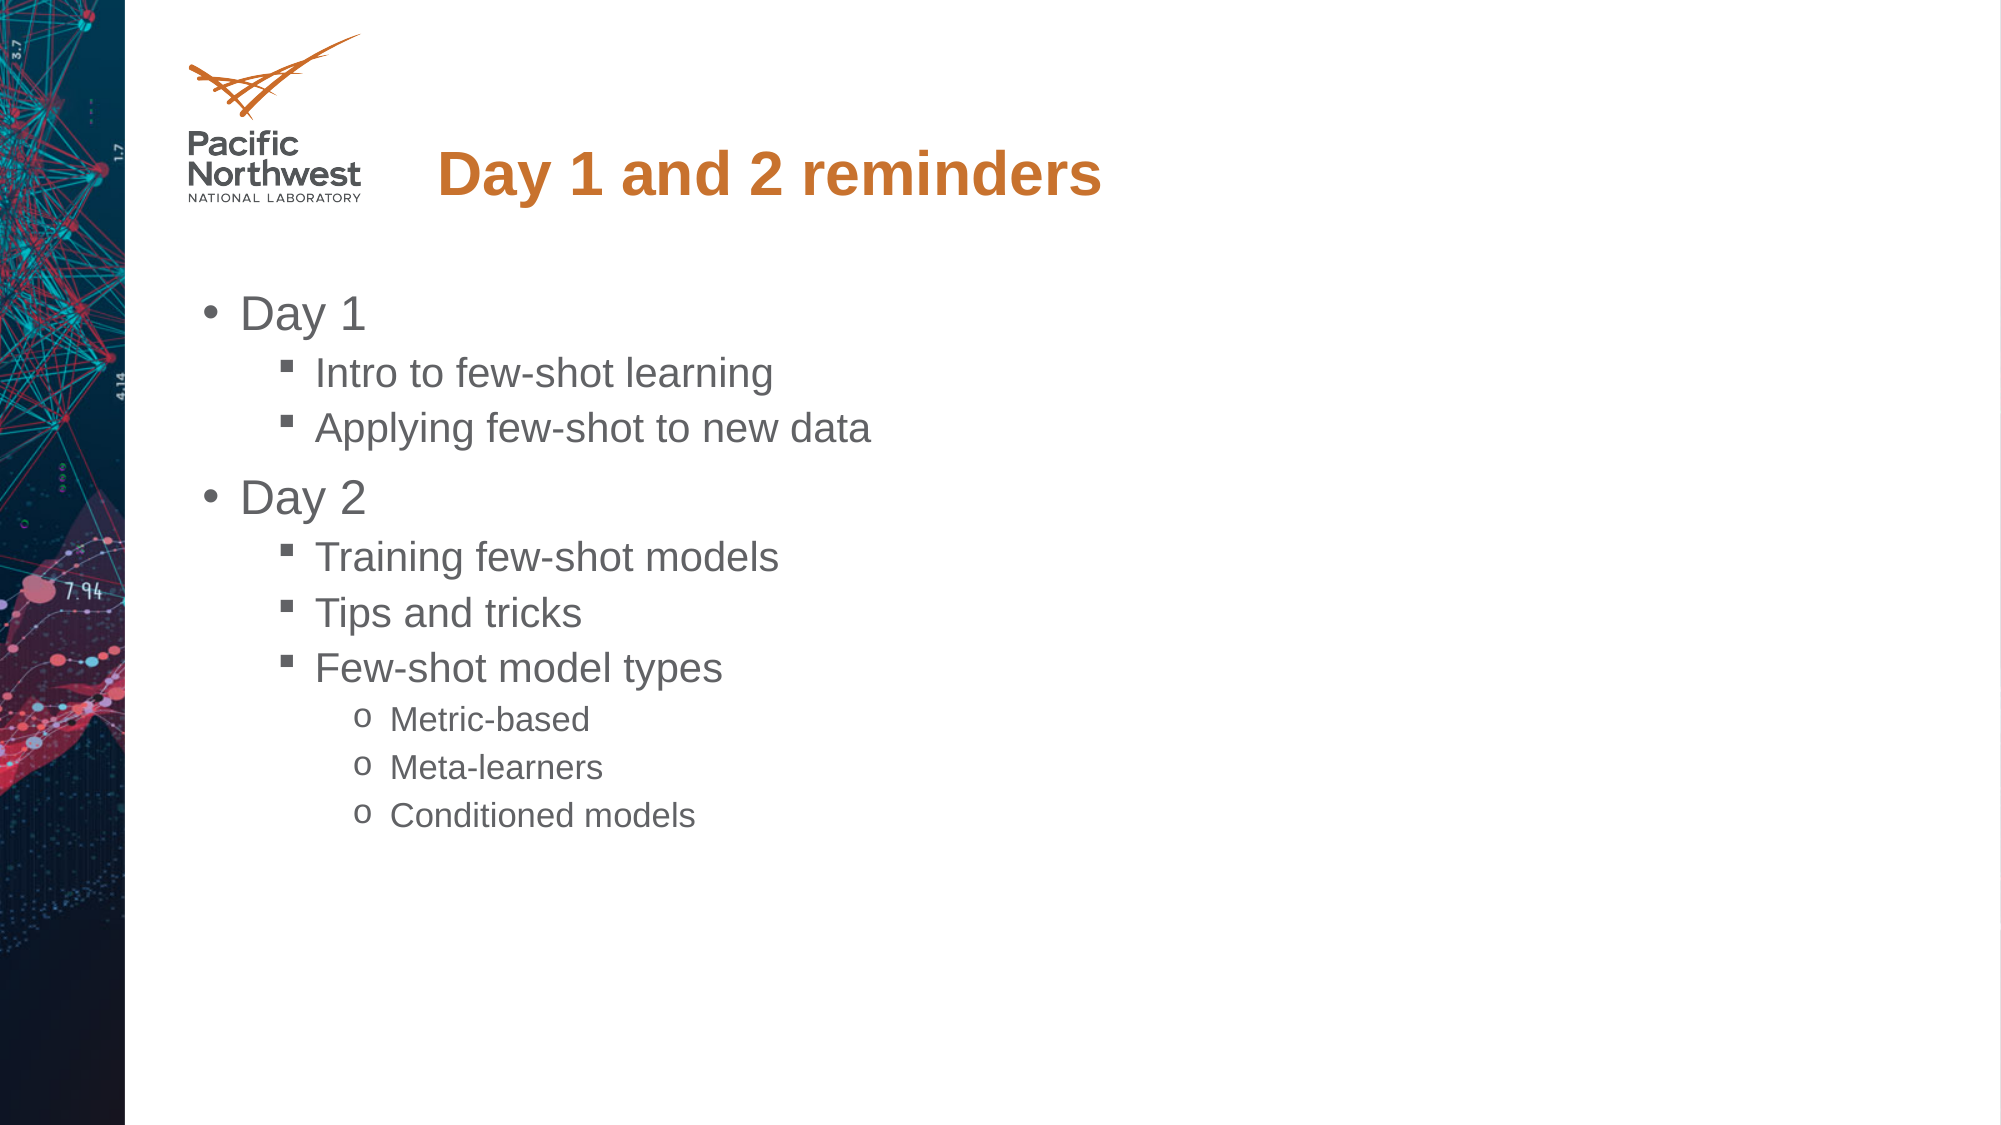

# Day 1 and 2 reminders
Day 1
Intro to few-shot learning
Applying few-shot to new data
Day 2
Training few-shot models
Tips and tricks
Few-shot model types
Metric-based
Meta-learners
Conditioned models